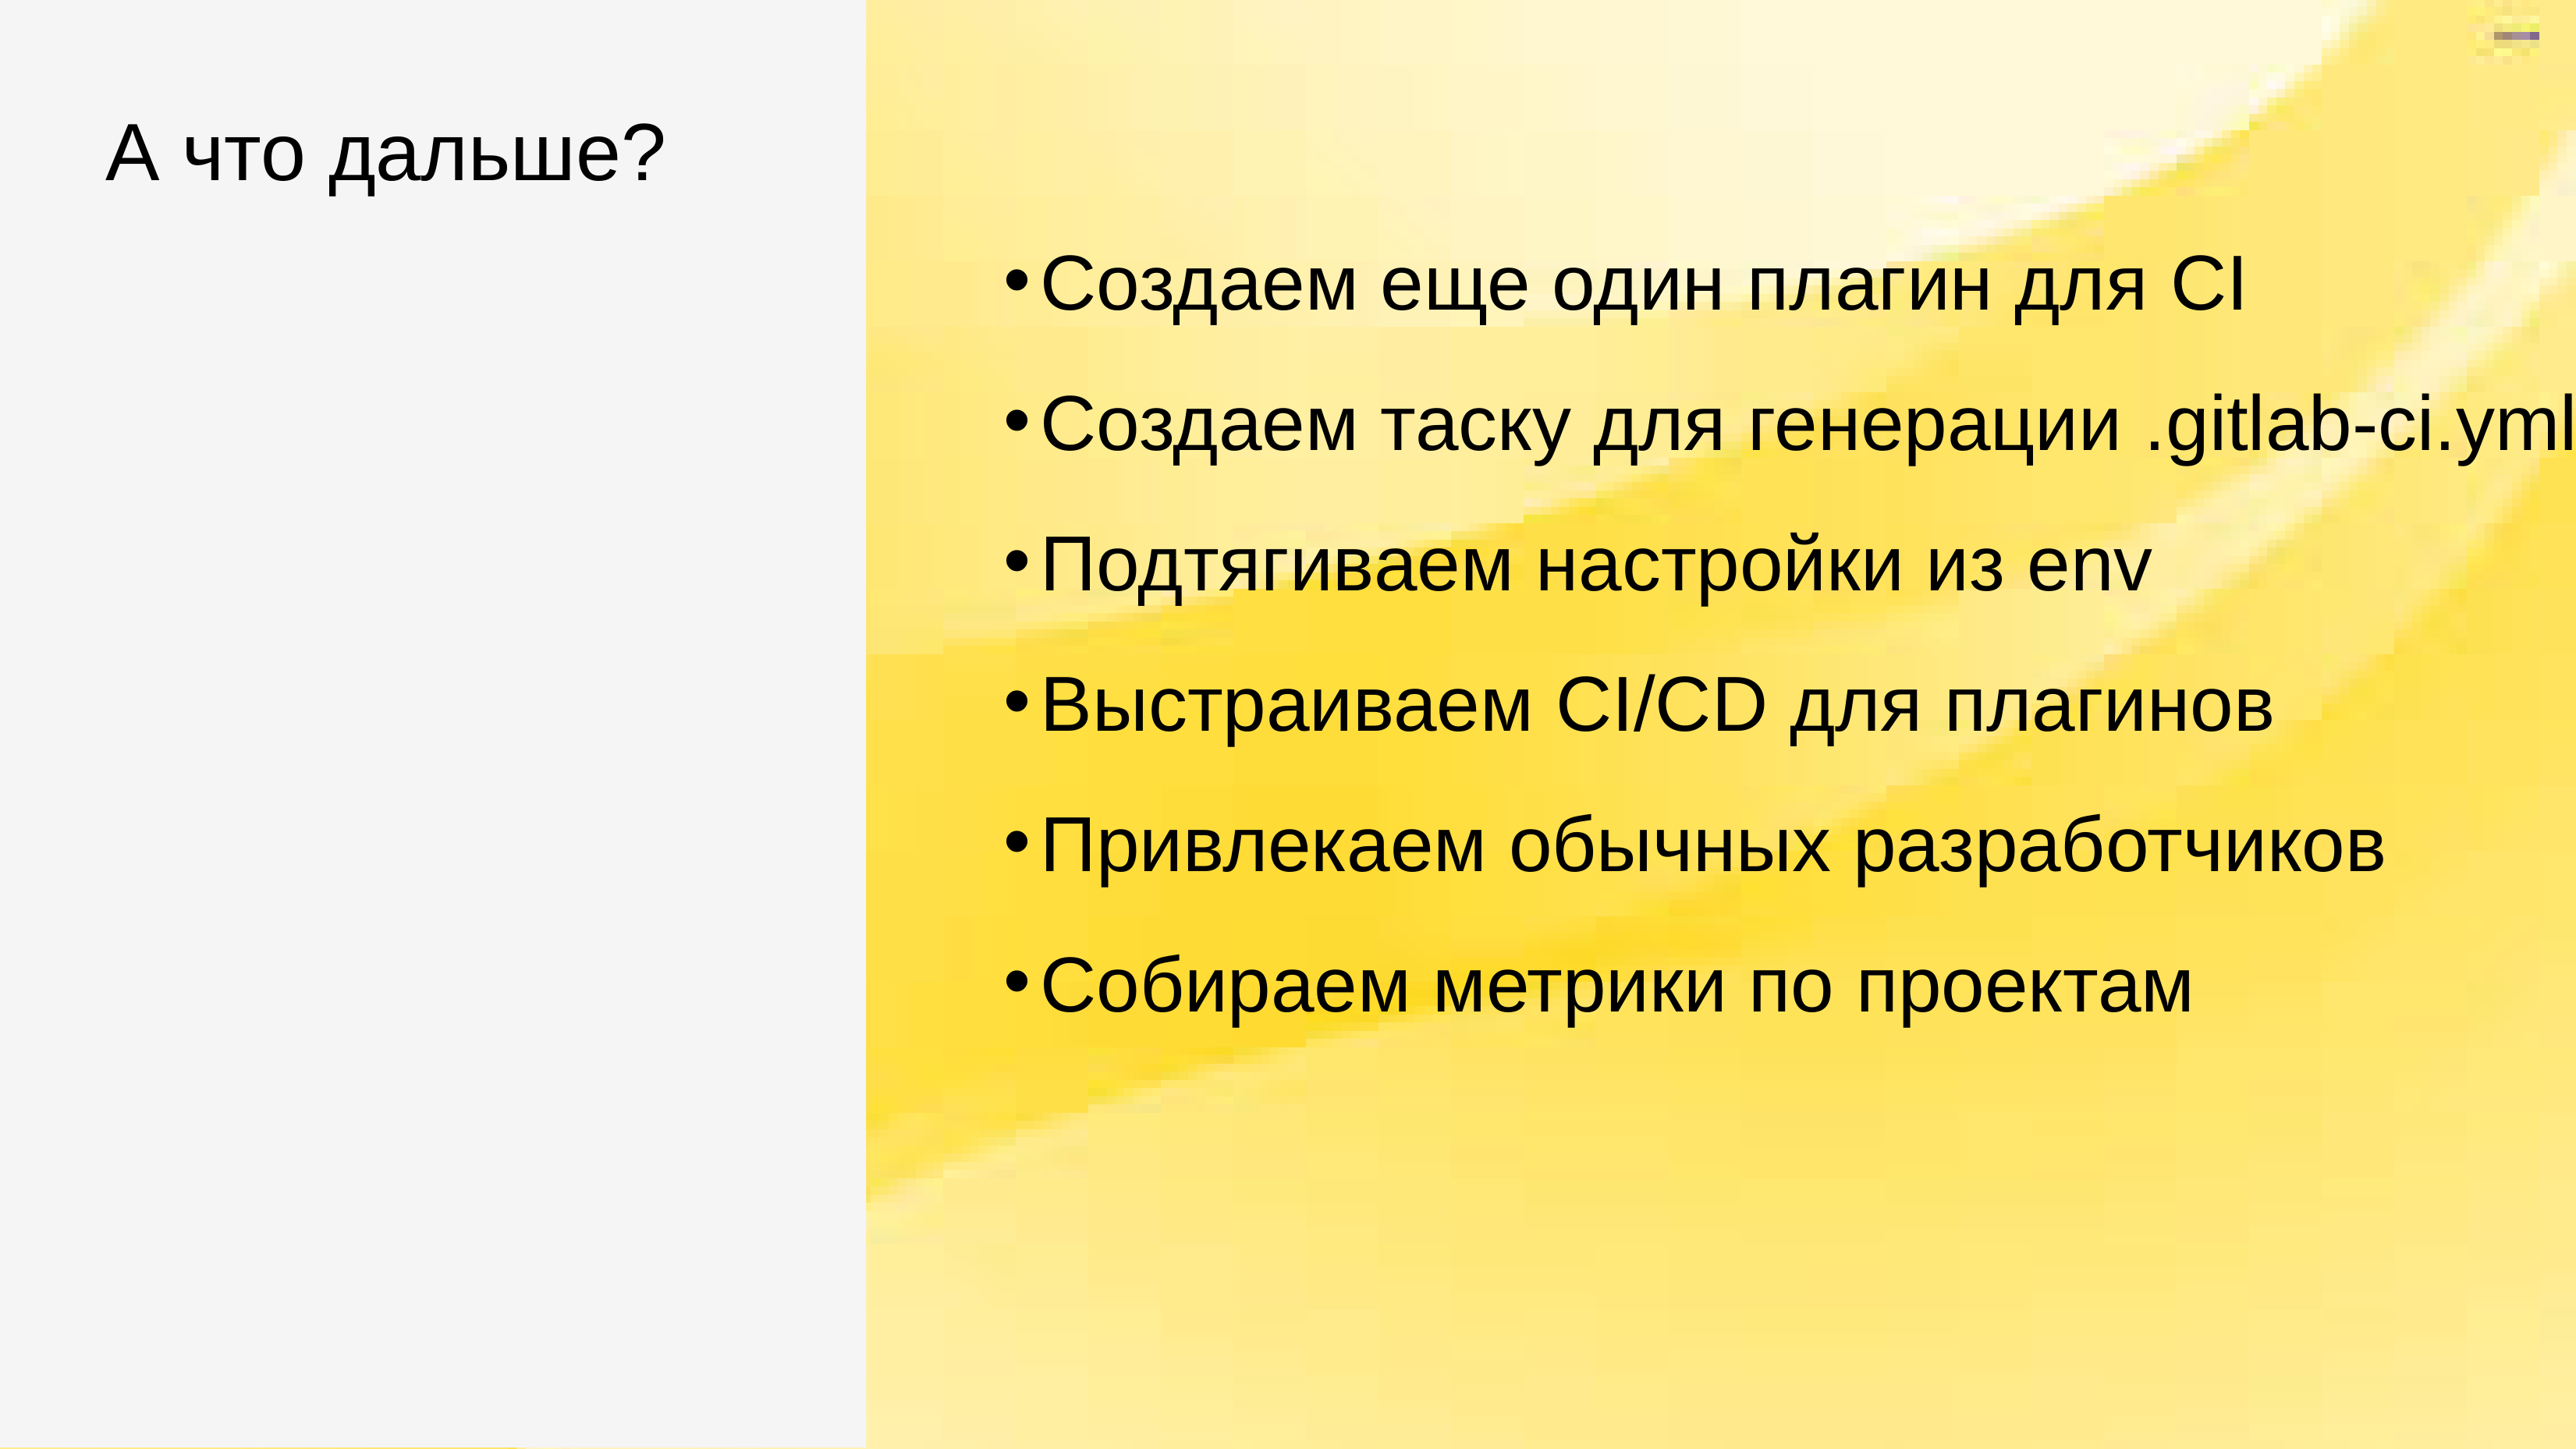

Создаем еще один плагин для CI
Создаем таску для генерации .gitlab-ci.yml
Подтягиваем настройки из env
Выстраиваем CI/CD для плагинов
Привлекаем обычных разработчиков
Собираем метрики по проектам

А что дальше?